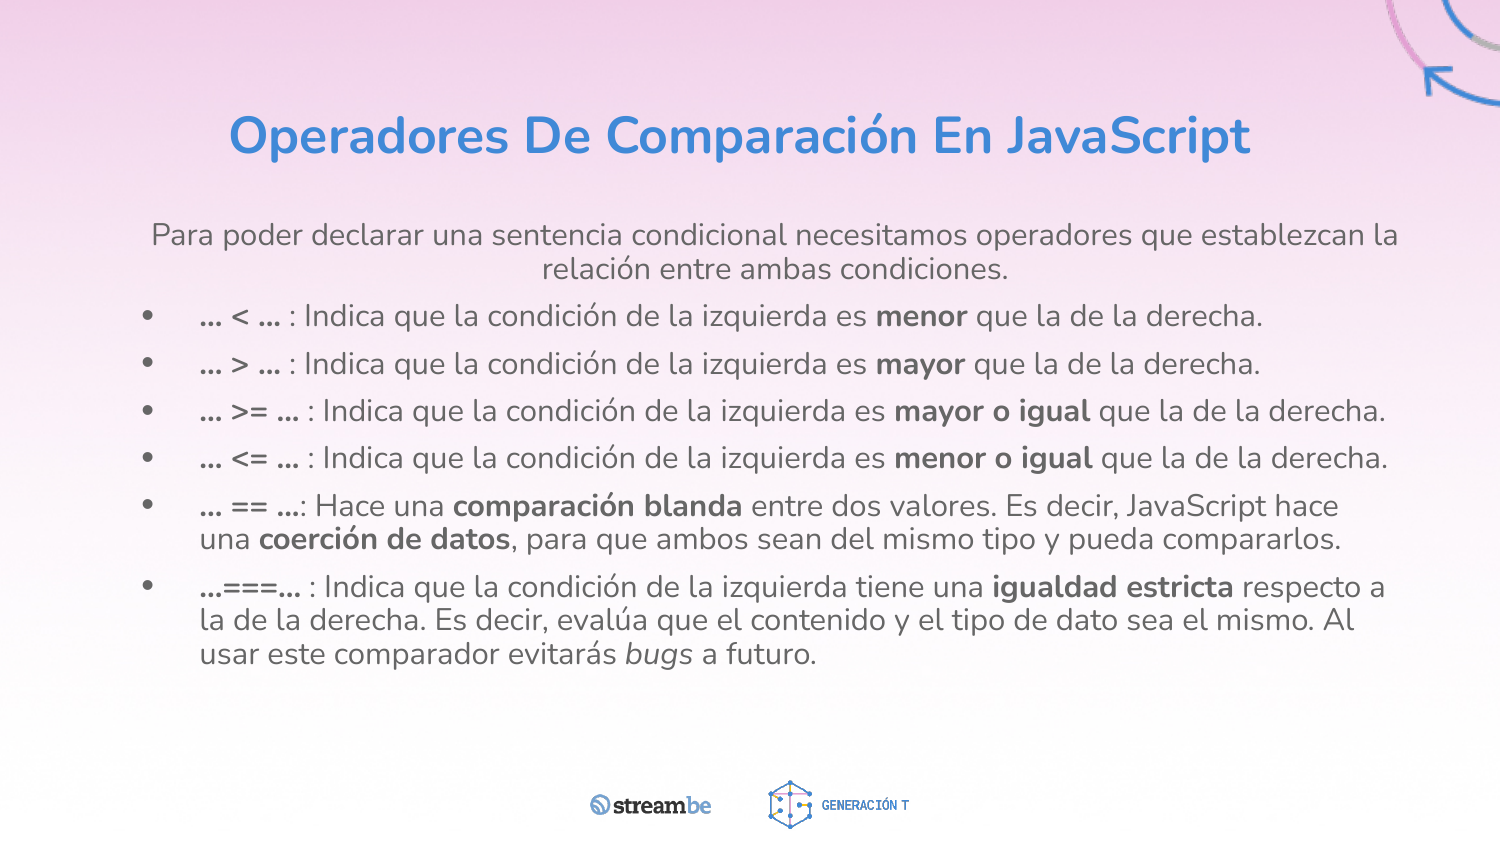

# Operadores De Comparación En JavaScript
Para poder declarar una sentencia condicional necesitamos operadores que establezcan la relación entre ambas condiciones.
... < ... : Indica que la condición de la izquierda es menor que la de la derecha.
... > ... : Indica que la condición de la izquierda es mayor que la de la derecha.
... >= ... : Indica que la condición de la izquierda es mayor o igual que la de la derecha.
... <= ... : Indica que la condición de la izquierda es menor o igual que la de la derecha.
... == ...: Hace una comparación blanda entre dos valores. Es decir, JavaScript hace una coerción de datos, para que ambos sean del mismo tipo y pueda compararlos.
...===... : Indica que la condición de la izquierda tiene una igualdad estricta respecto a la de la derecha. Es decir, evalúa que el contenido y el tipo de dato sea el mismo. Al usar este comparador evitarás bugs a futuro.